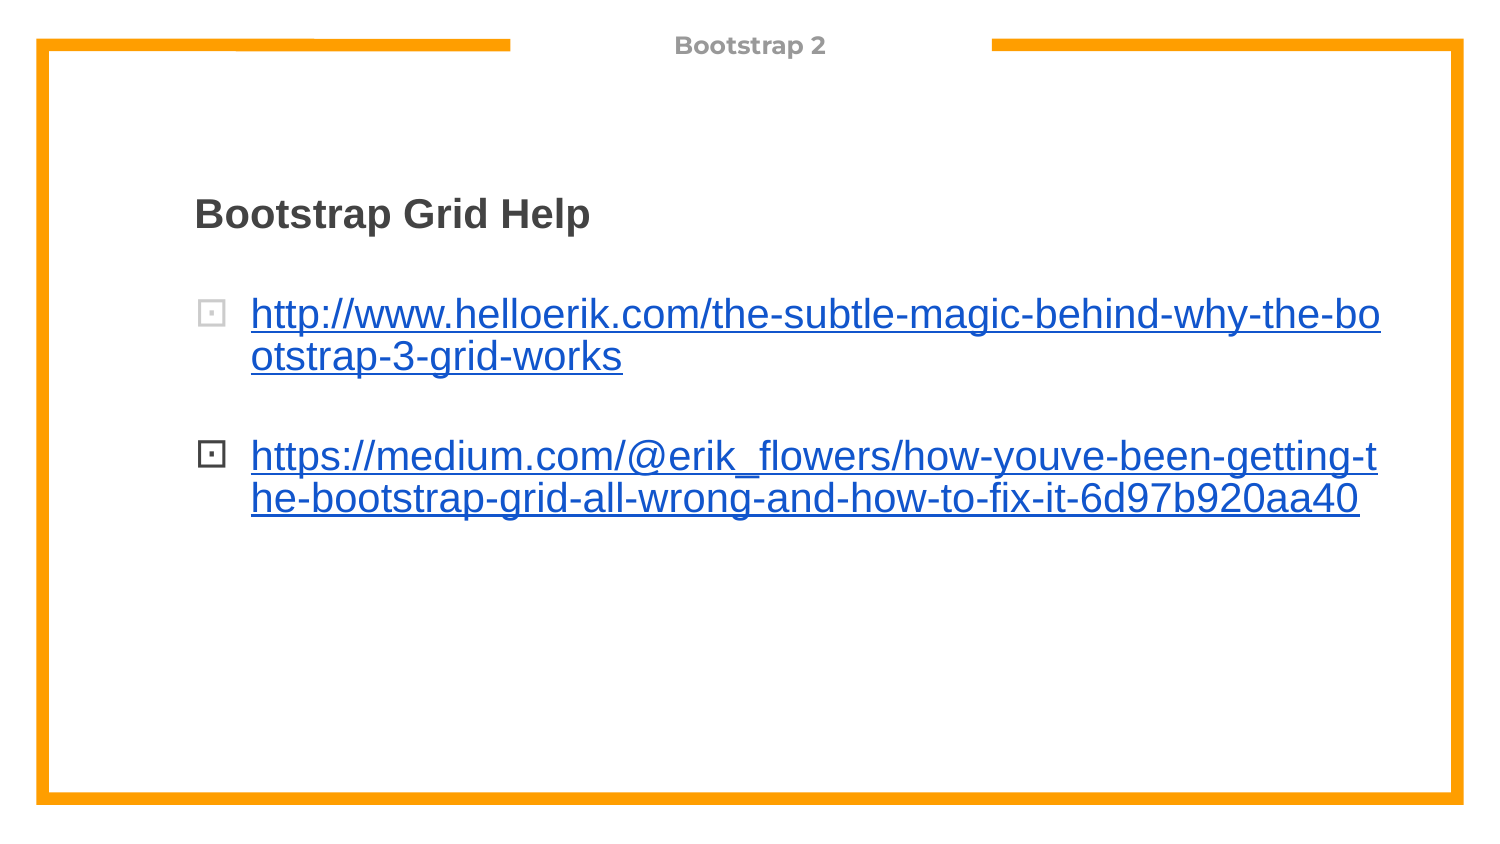

# Bootstrap 2
Bootstrap Grid Help

http://www.helloerik.com/the-subtle-magic-behind-why-the-bootstrap-3-grid-works

https://medium.com/@erik_flowers/how-youve-been-getting-the-bootstrap-grid-all-wrong-and-how-to-fix-it-6d97b920aa40